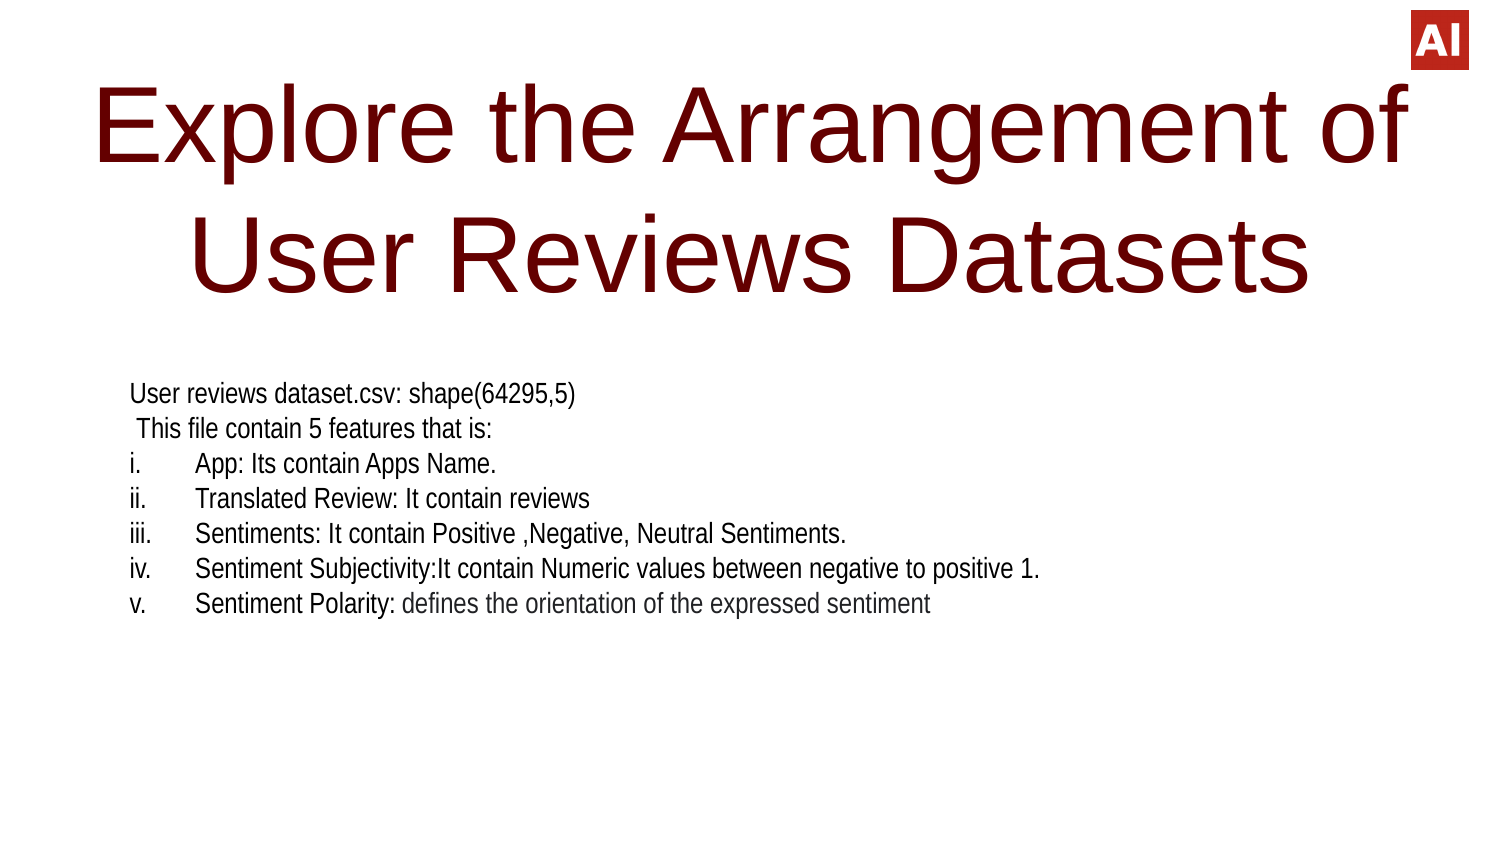

# Explore the Arrangement of User Reviews Datasets

User reviews dataset.csv: shape(64295,5)
 This file contain 5 features that is:
App: Its contain Apps Name.
Translated Review: It contain reviews
Sentiments: It contain Positive ,Negative, Neutral Sentiments.
Sentiment Subjectivity:It contain Numeric values between negative to positive 1.
Sentiment Polarity: defines the orientation of the expressed sentiment